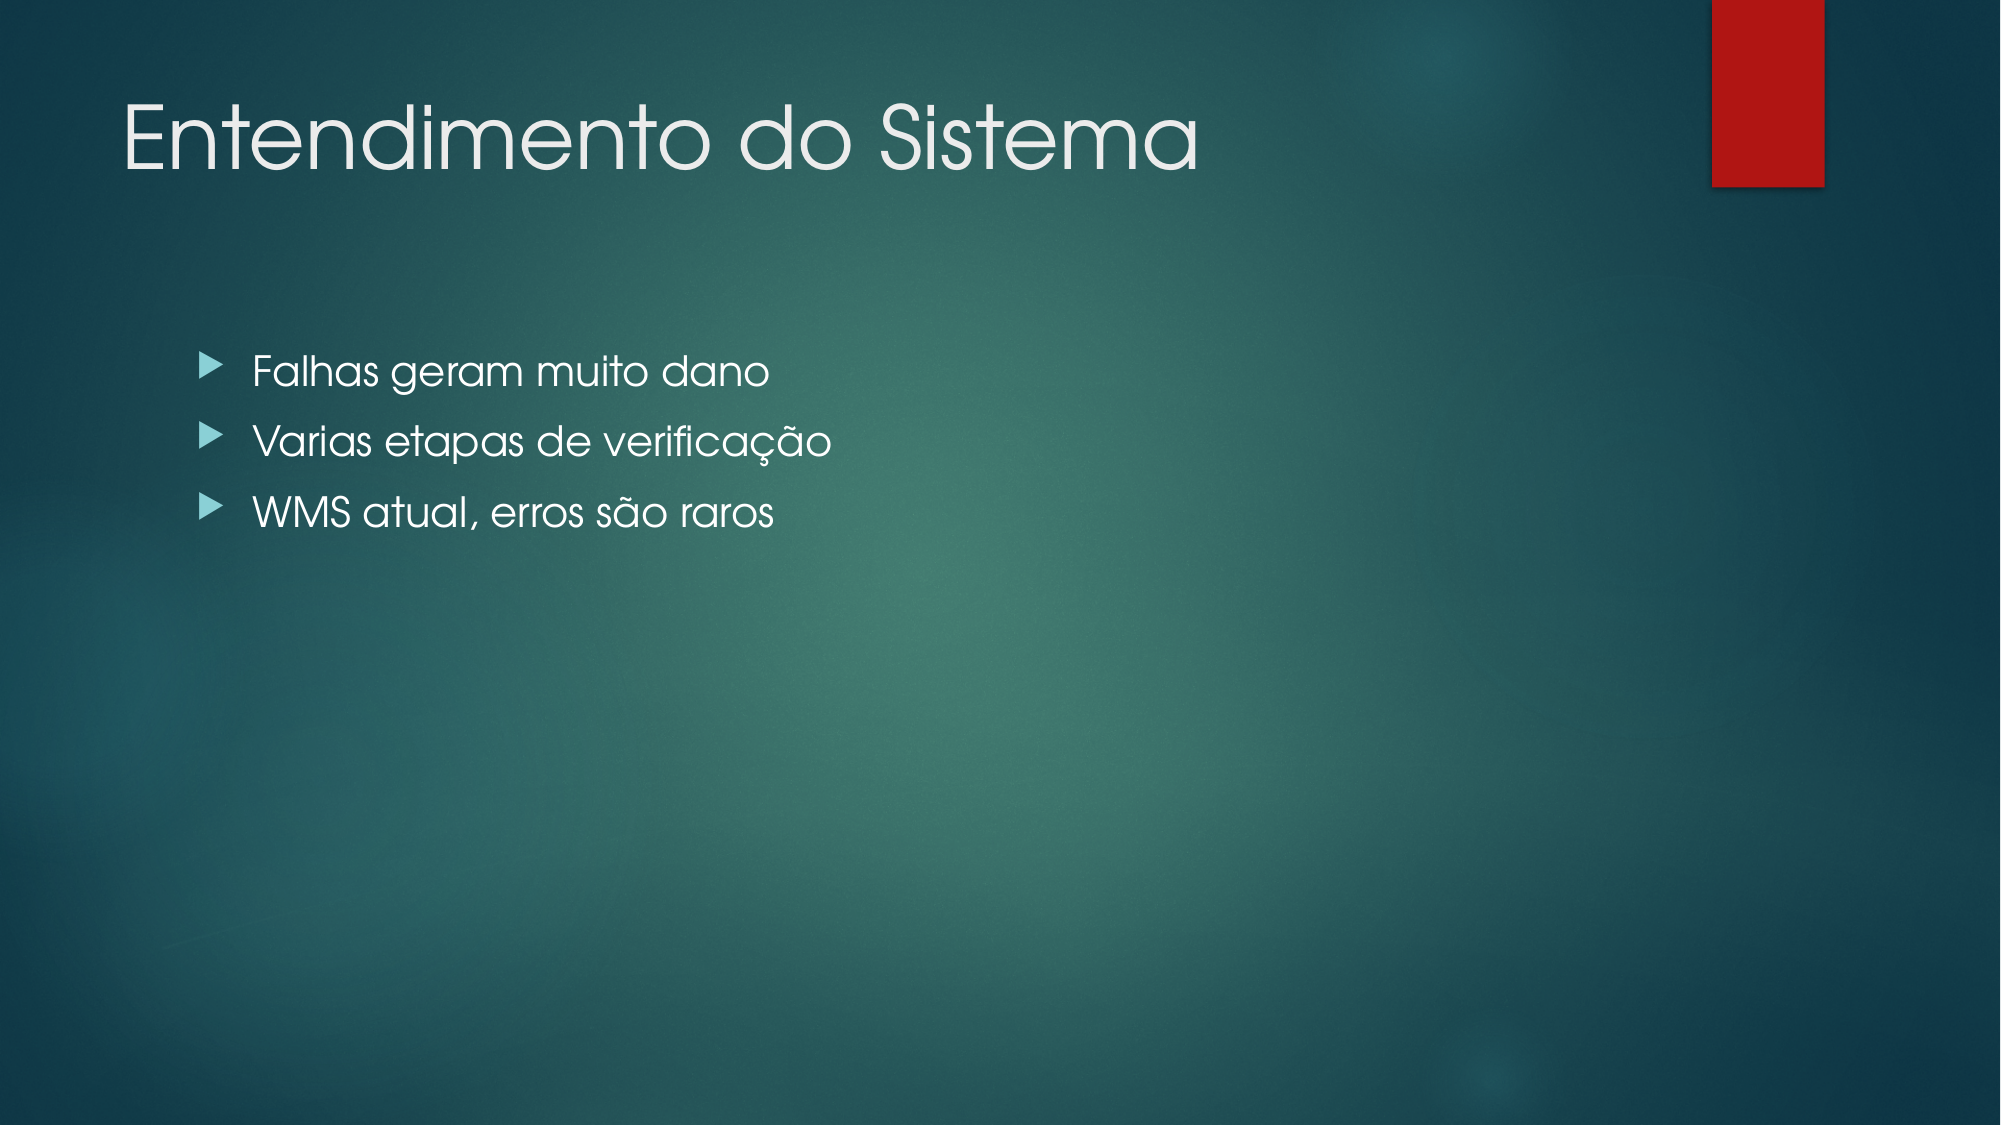

# Entendimento do Sistema
Falhas geram muito dano
Varias etapas de verificação
WMS atual, erros são raros